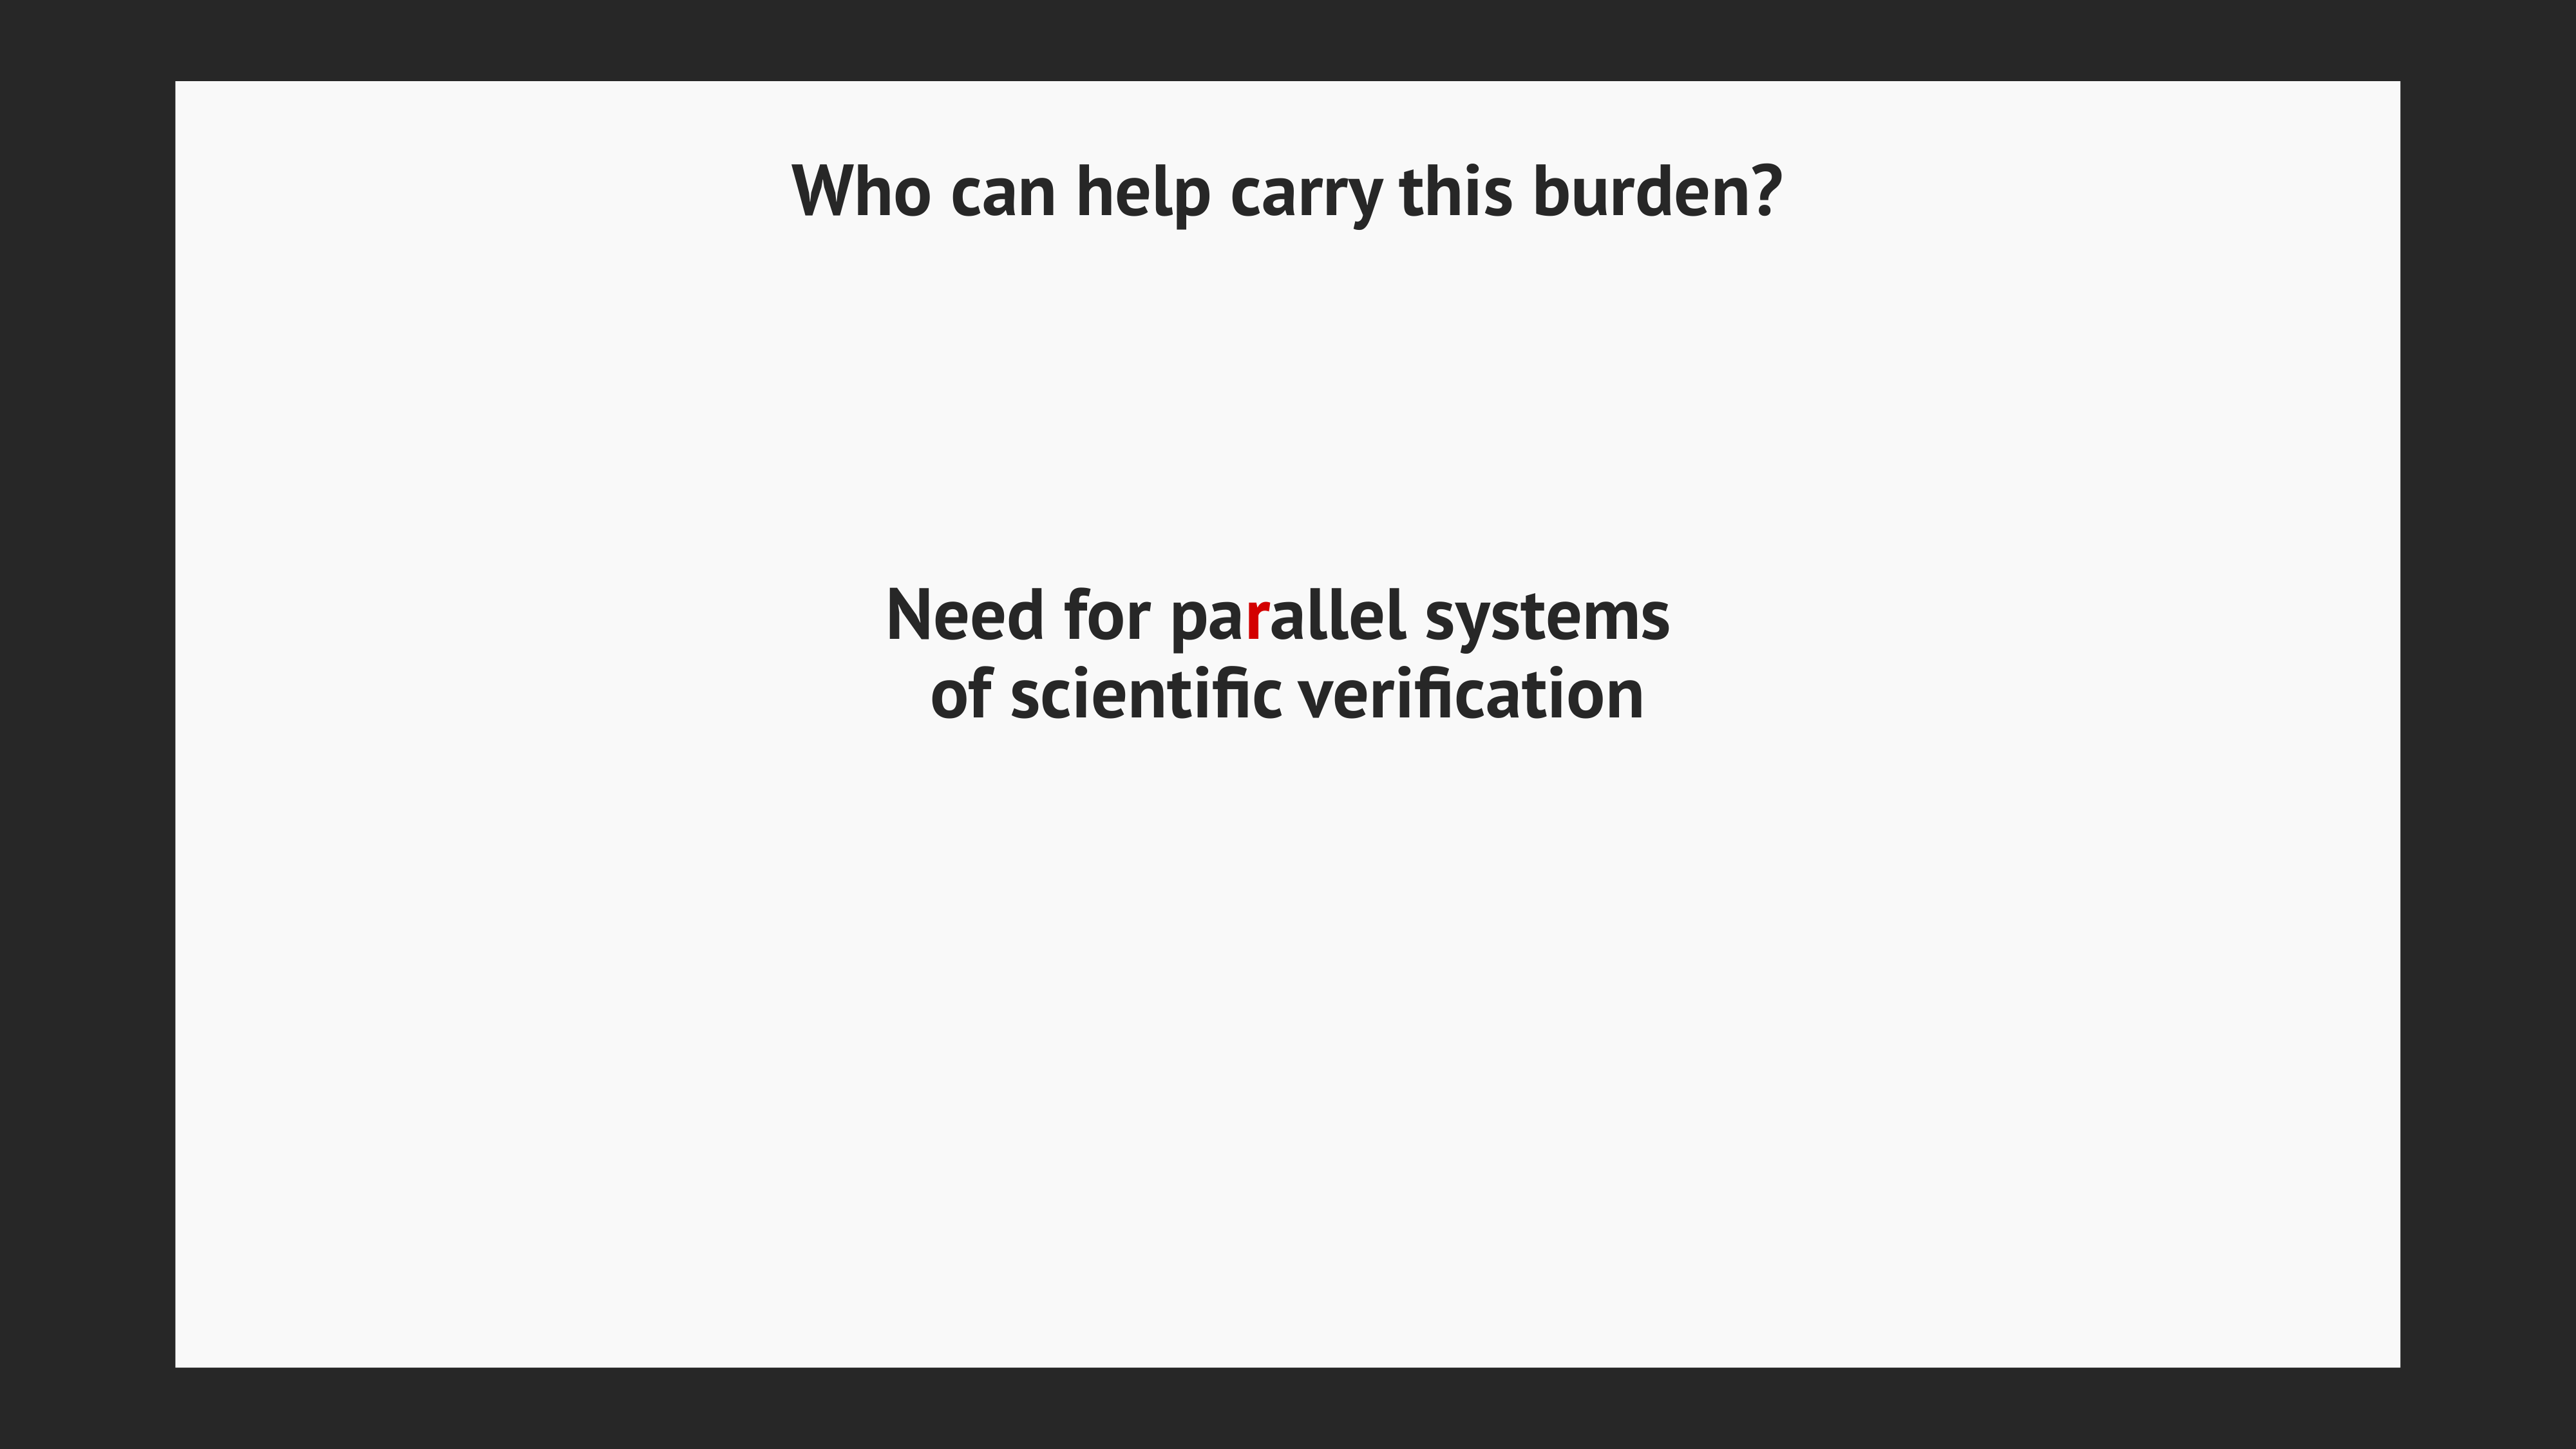

Who can help carry this burden?

Need for parallel systems
of scientific verification